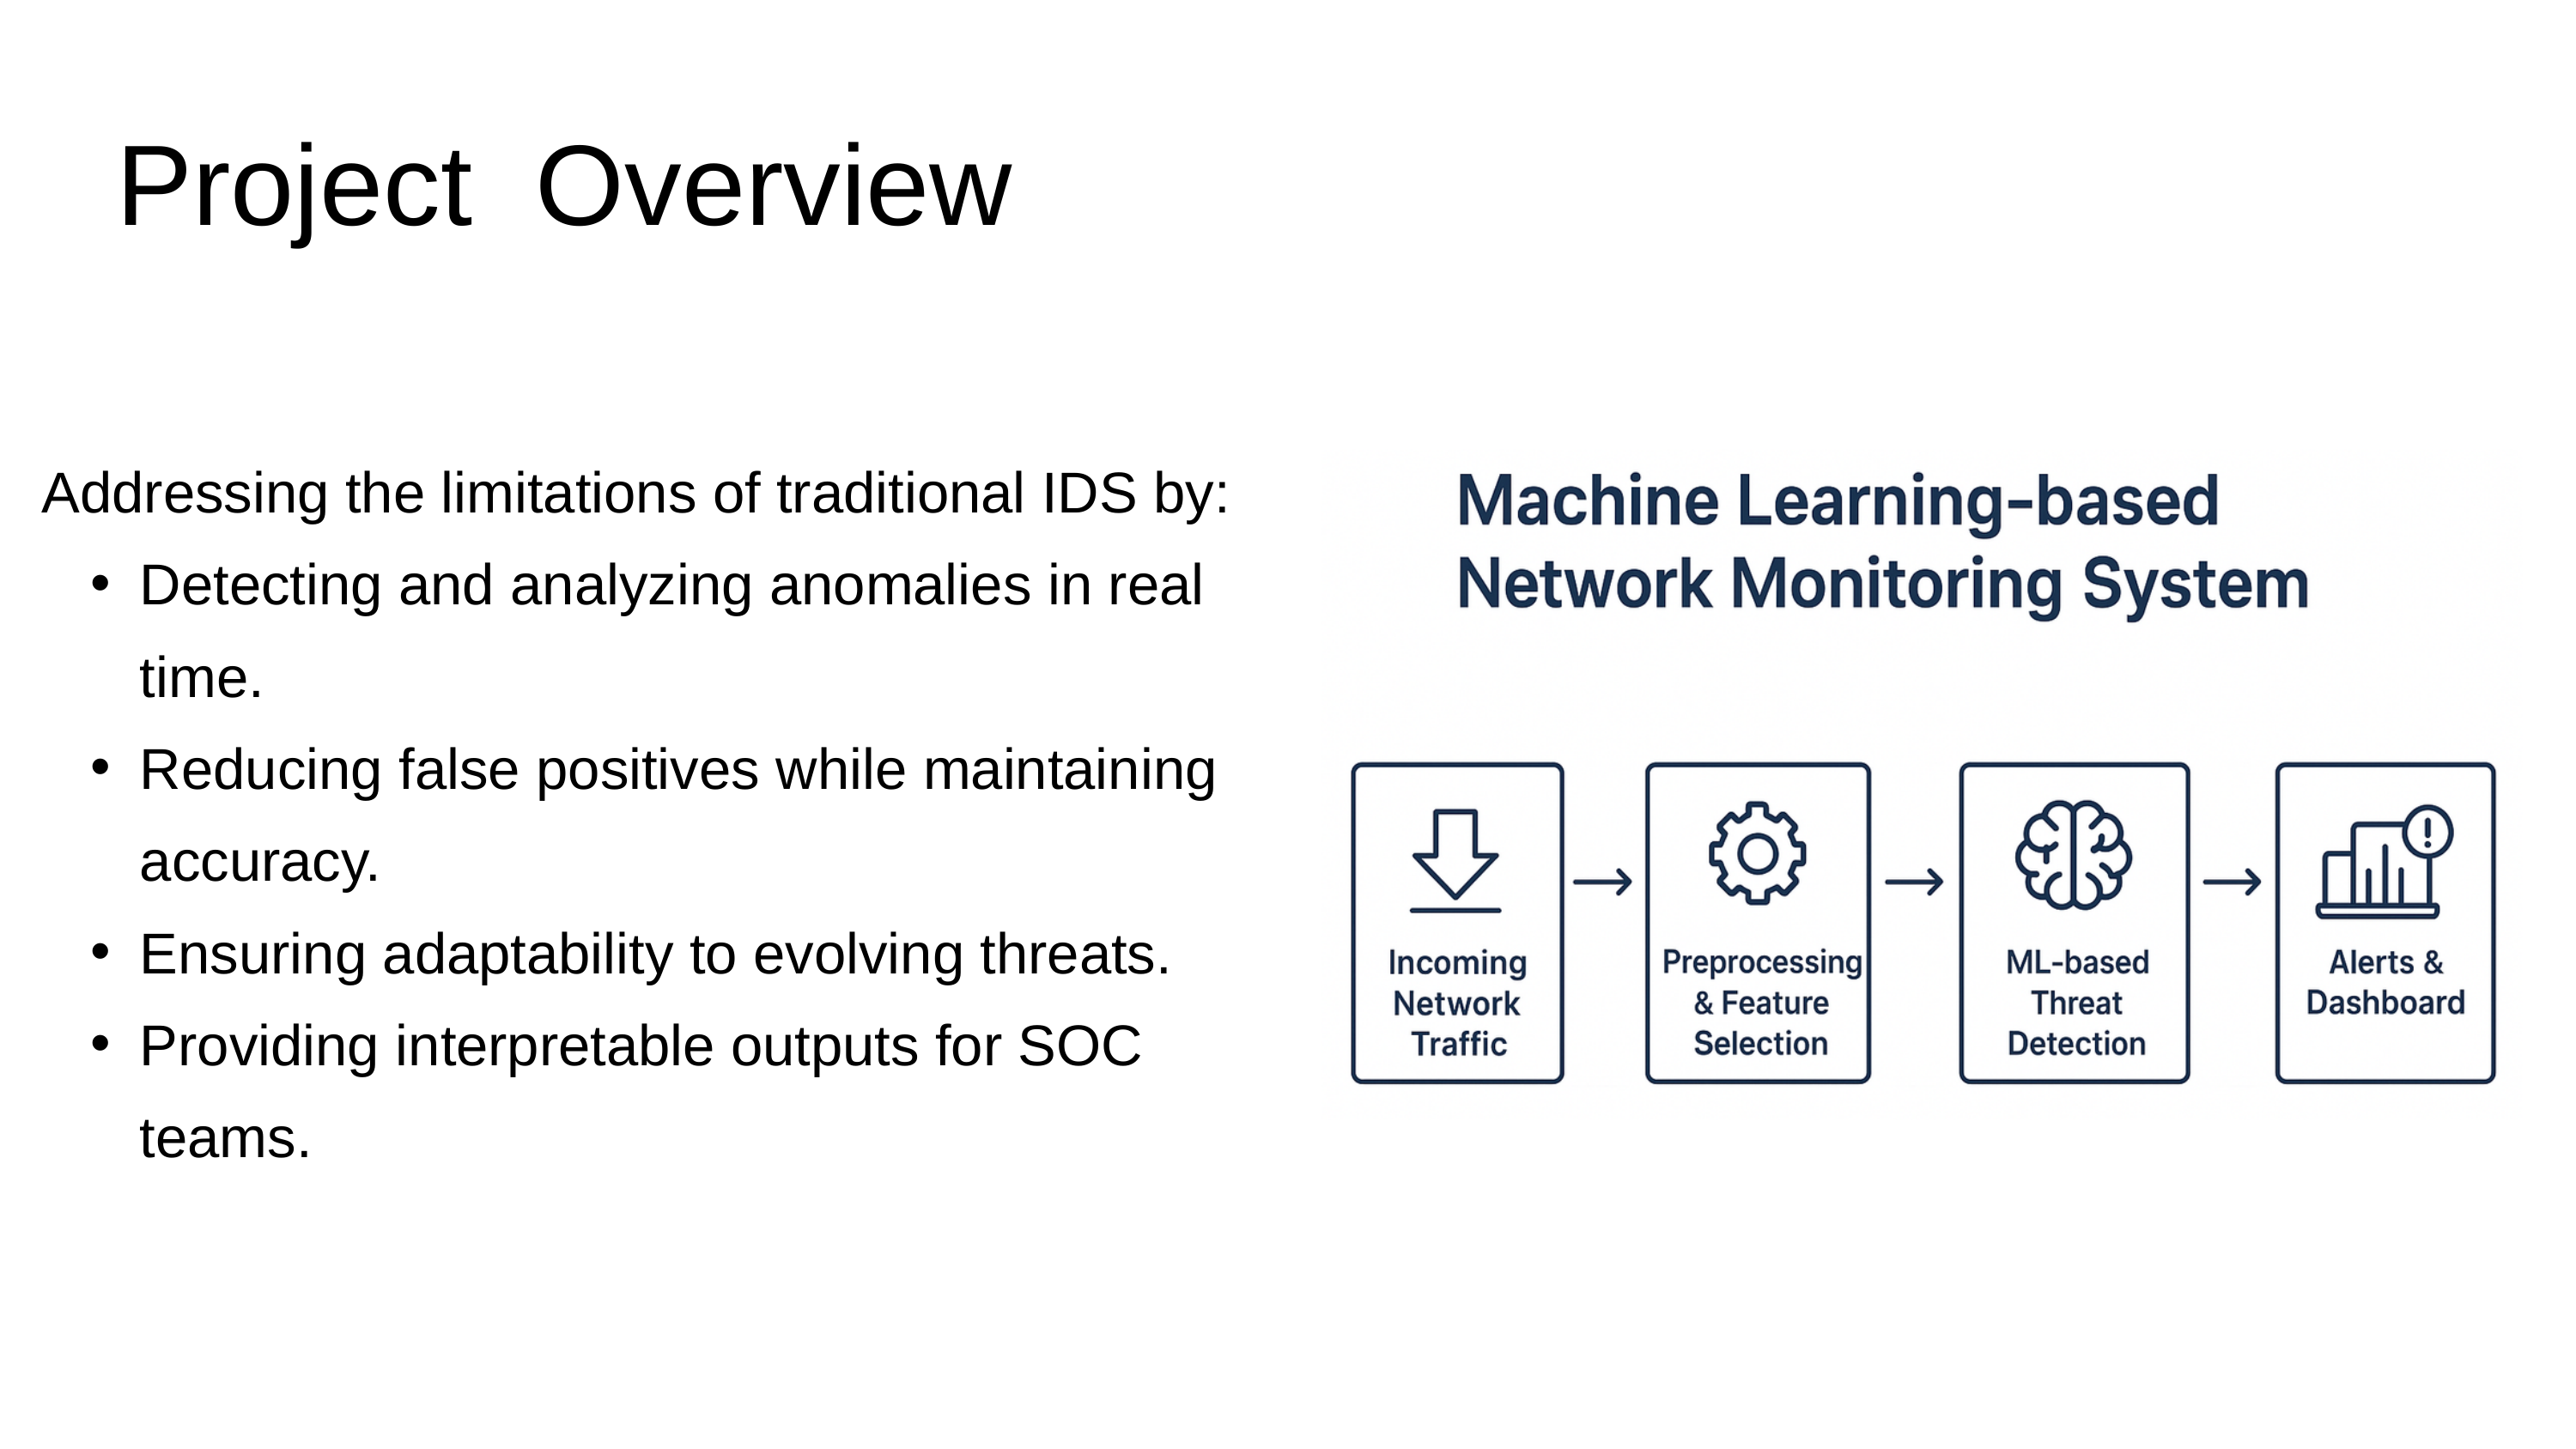

Project  Overview
Addressing the limitations of traditional IDS by:
Detecting and analyzing anomalies in real time.
Reducing false positives while maintaining accuracy.
Ensuring adaptability to evolving threats.
Providing interpretable outputs for SOC teams.